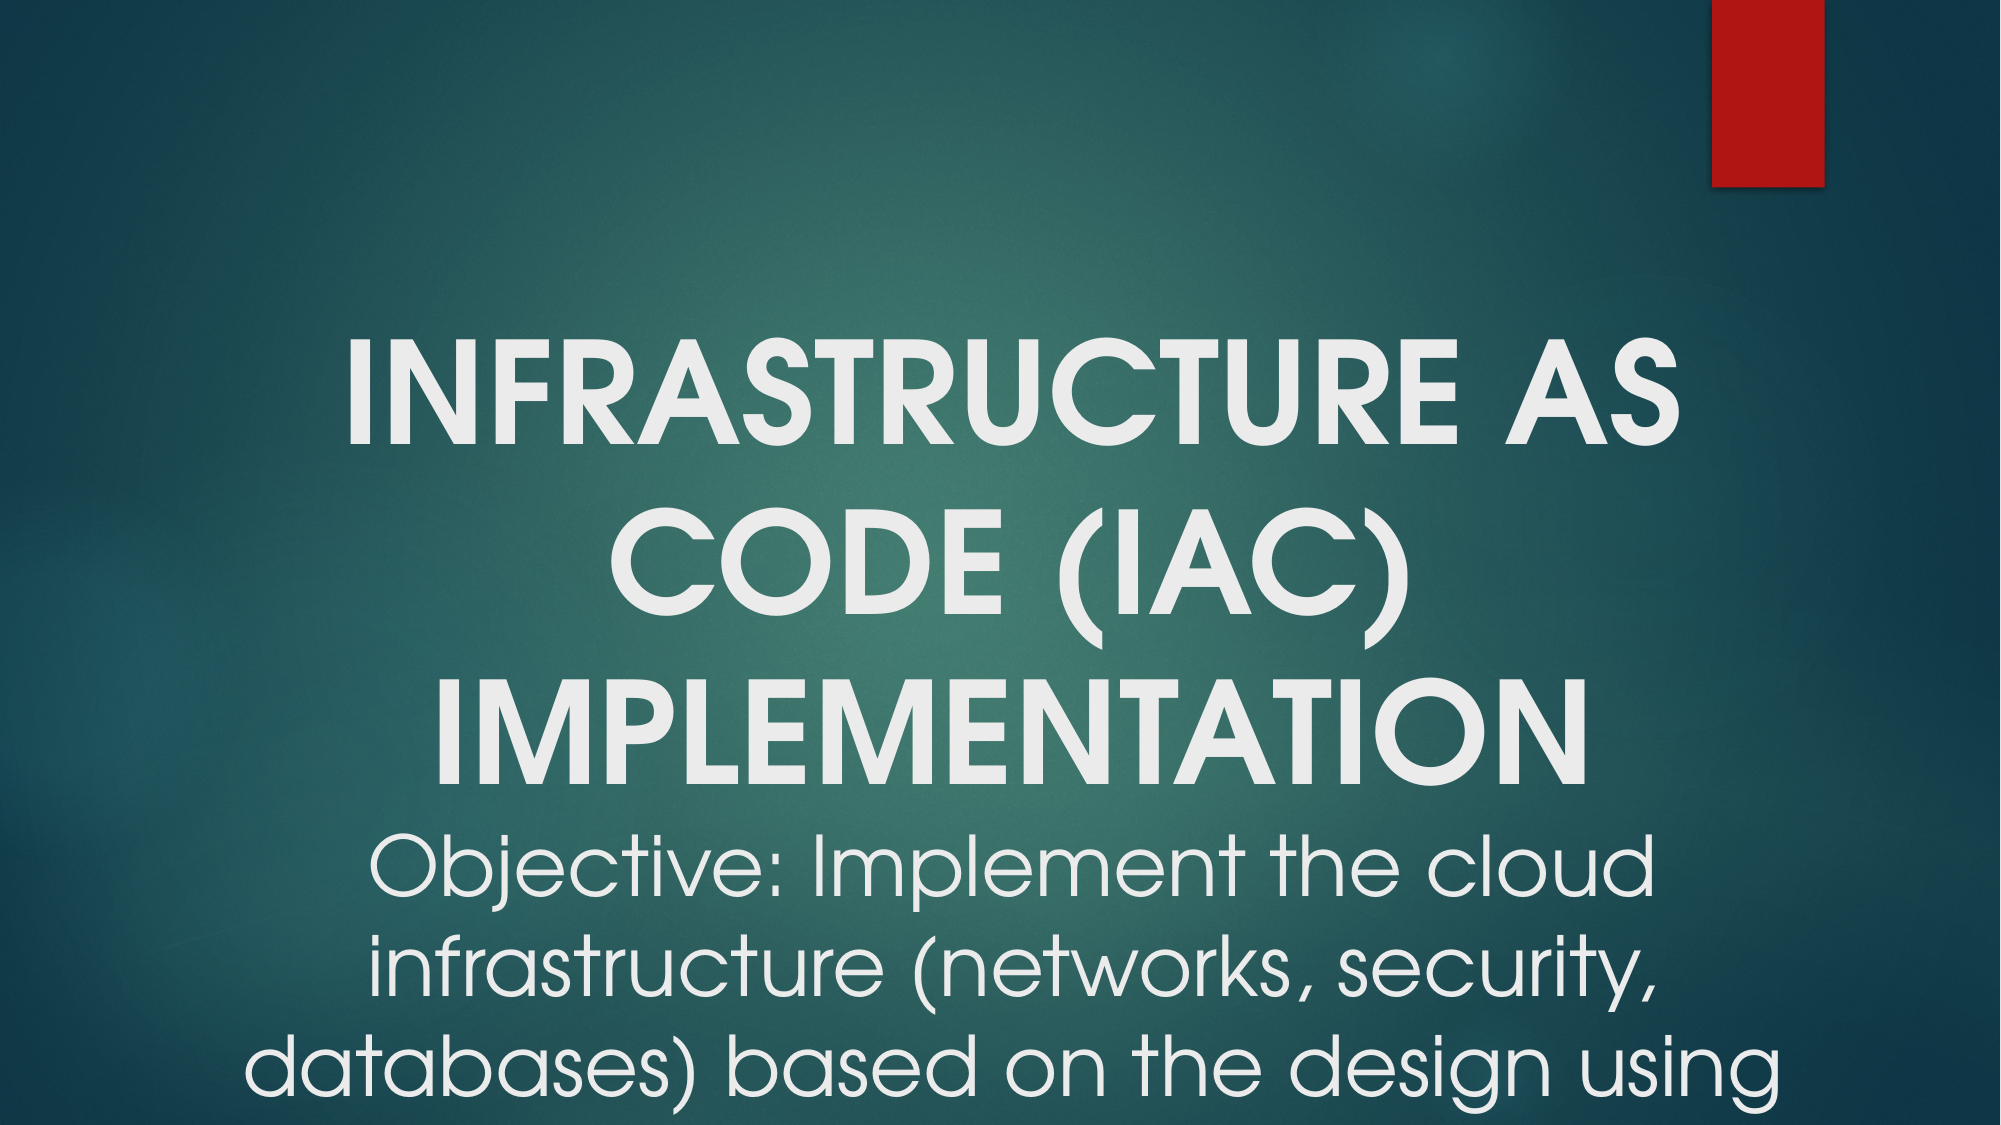

# INFRASTRUCTURE AS CODE (IAC) IMPLEMENTATION Objective: Implement the cloud infrastructure (networks, security, databases) based on the design using Terraform